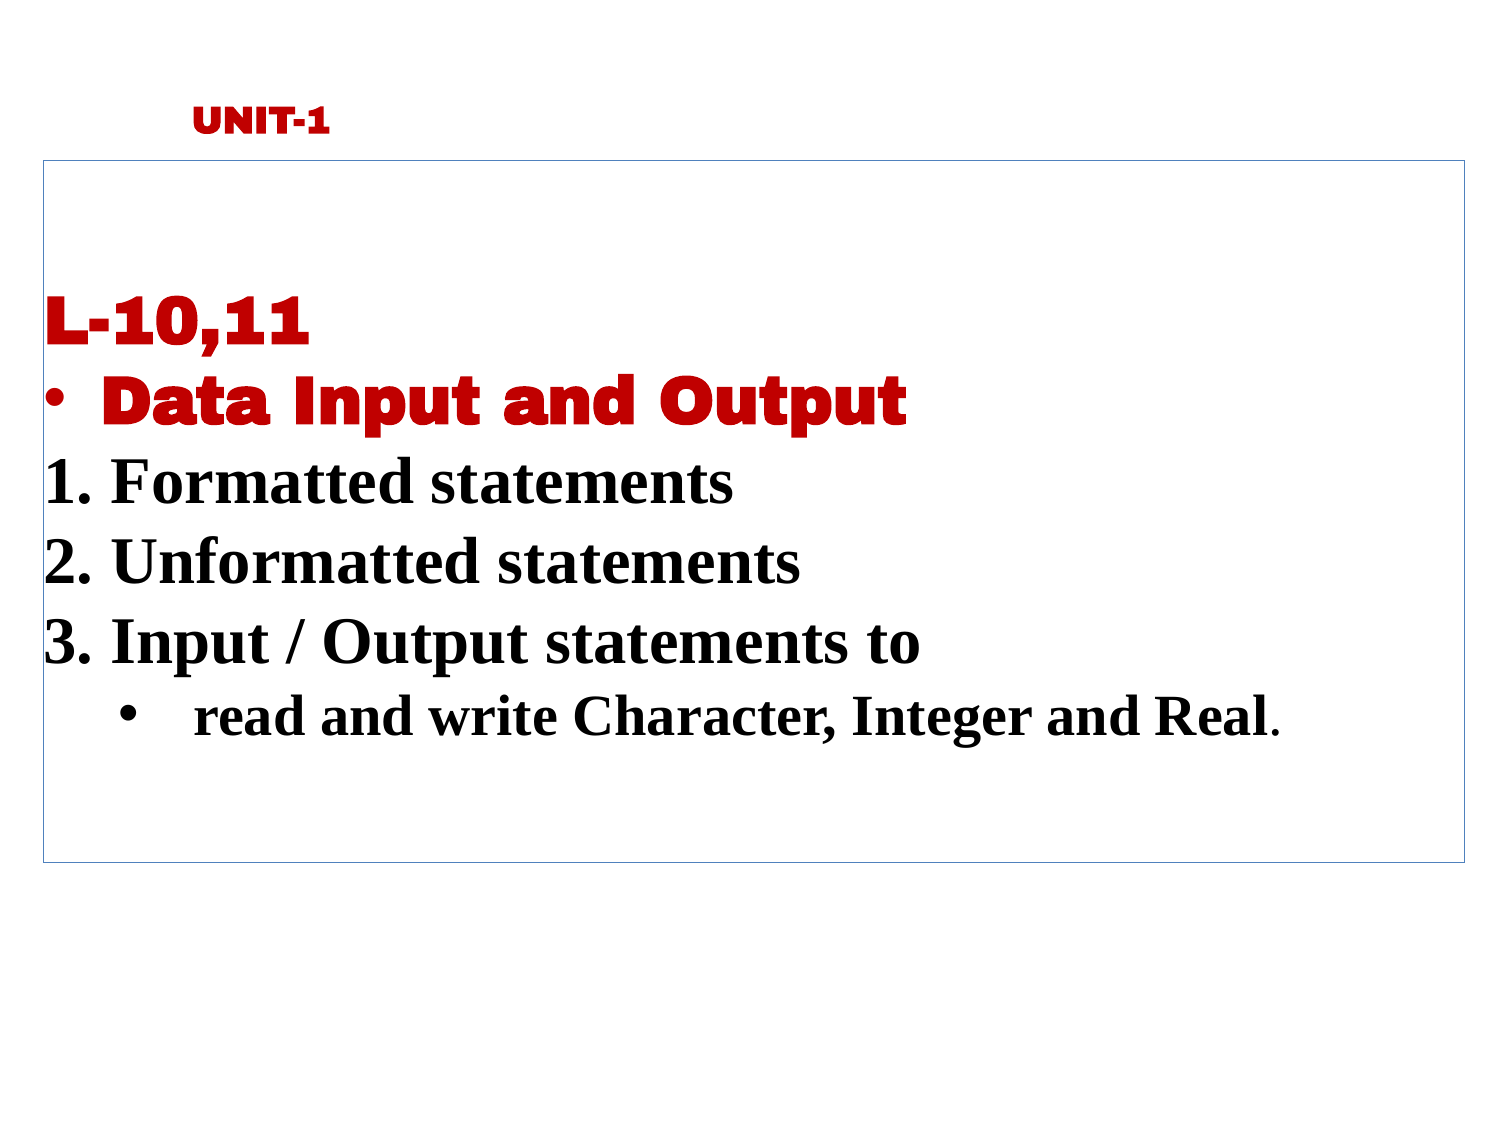

# UNIT-1
L-10,11
Data Input and Output
1. Formatted statements
2. Unformatted statements
3. Input / Output statements to
read and write Character, Integer and Real.